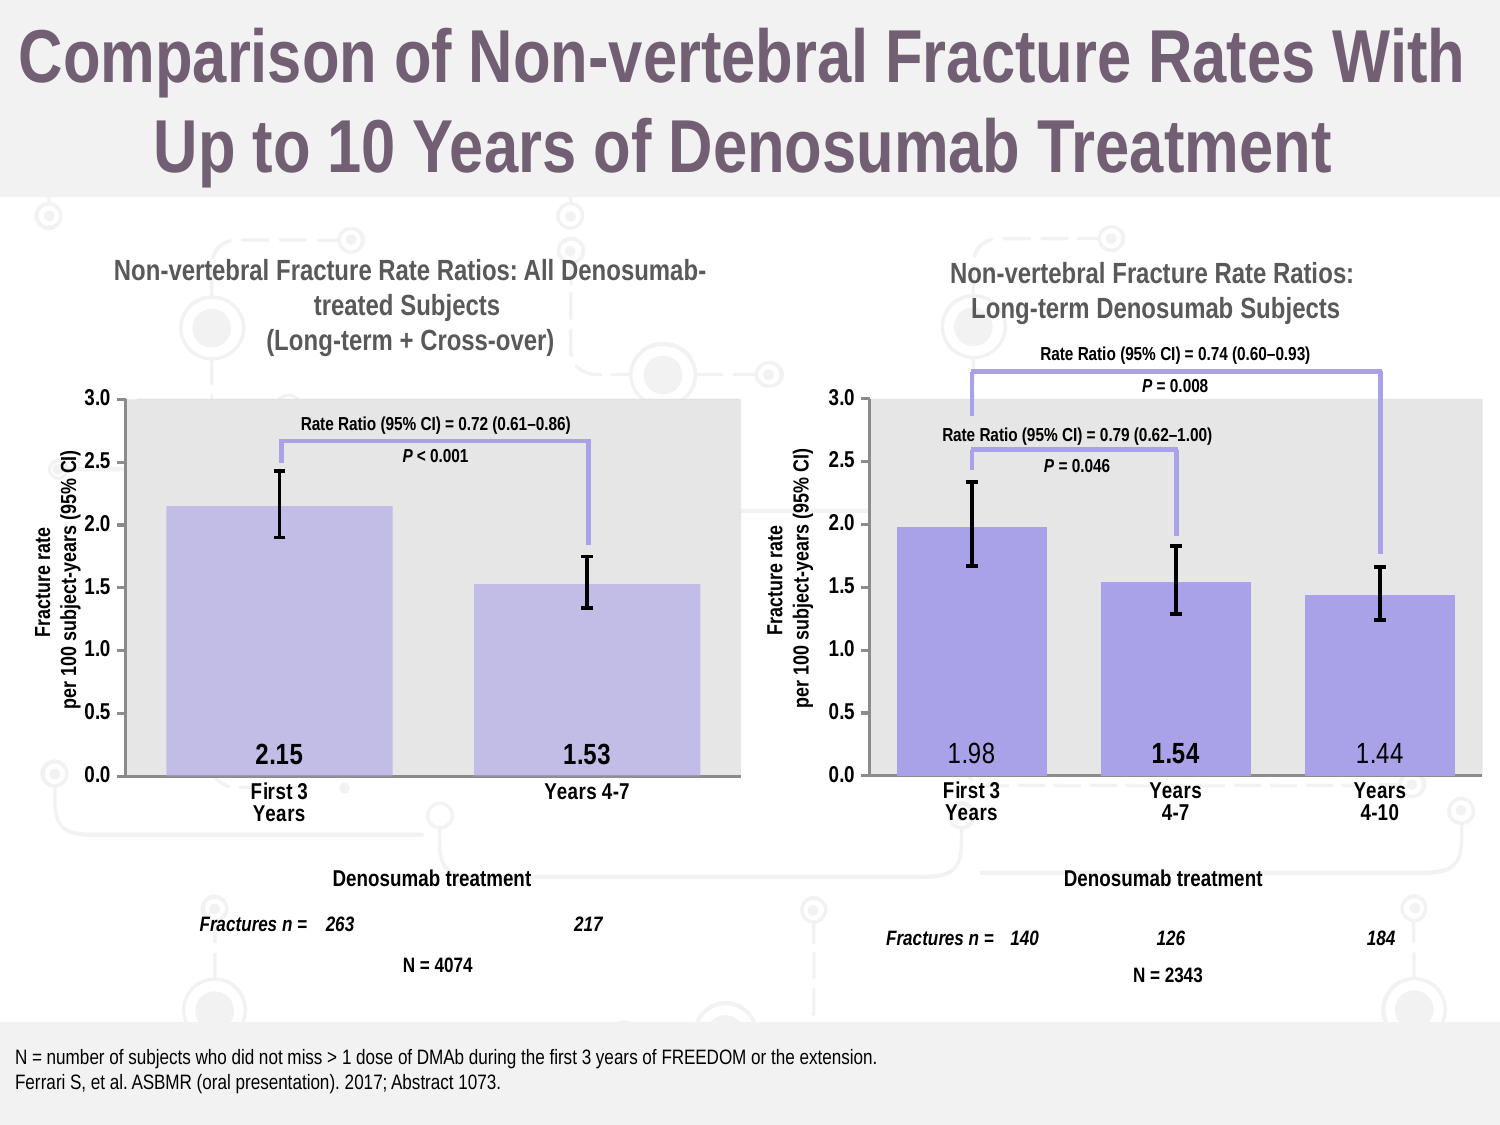

# Comparison of Non-vertebral Fracture Rates With Up to 10 Years of Denosumab Treatment
Non-vertebral Fracture Rate Ratios: All Denosumab-treated Subjects
(Long-term + Cross-over)
Non-vertebral Fracture Rate Ratios:
Long-term Denosumab Subjects
Rate Ratio (95% CI) = 0.74 (0.60–0.93)
P = 0.008

### Chart

| Category | Long Term Incidence |
|---|---|
| First 3
Years | 1.98 |
| Years
4-7 | 1.54 |
| Years
4-10 | 1.44 |

### Chart

| Category | Long Term Incidence |
|---|---|
| First 3
Years | 2.15 |
| Years 4-7 | 1.53 |

Rate Ratio (95% CI) = 0.72 (0.61–0.86)
P < 0.001
Rate Ratio (95% CI) = 0.79 (0.62–1.00)
P = 0.046
Fracture rate
per 100 subject-years (95% CI)
Fracture rate
per 100 subject-years (95% CI)
Denosumab treatment
Denosumab treatment
Fractures n =
263
217
Fractures n =
140
126
184
N = 4074
N = 2343

N = number of subjects who did not miss > 1 dose of DMAb during the first 3 years of FREEDOM or the extension.
Ferrari S, et al. ASBMR (oral presentation). 2017; Abstract 1073.